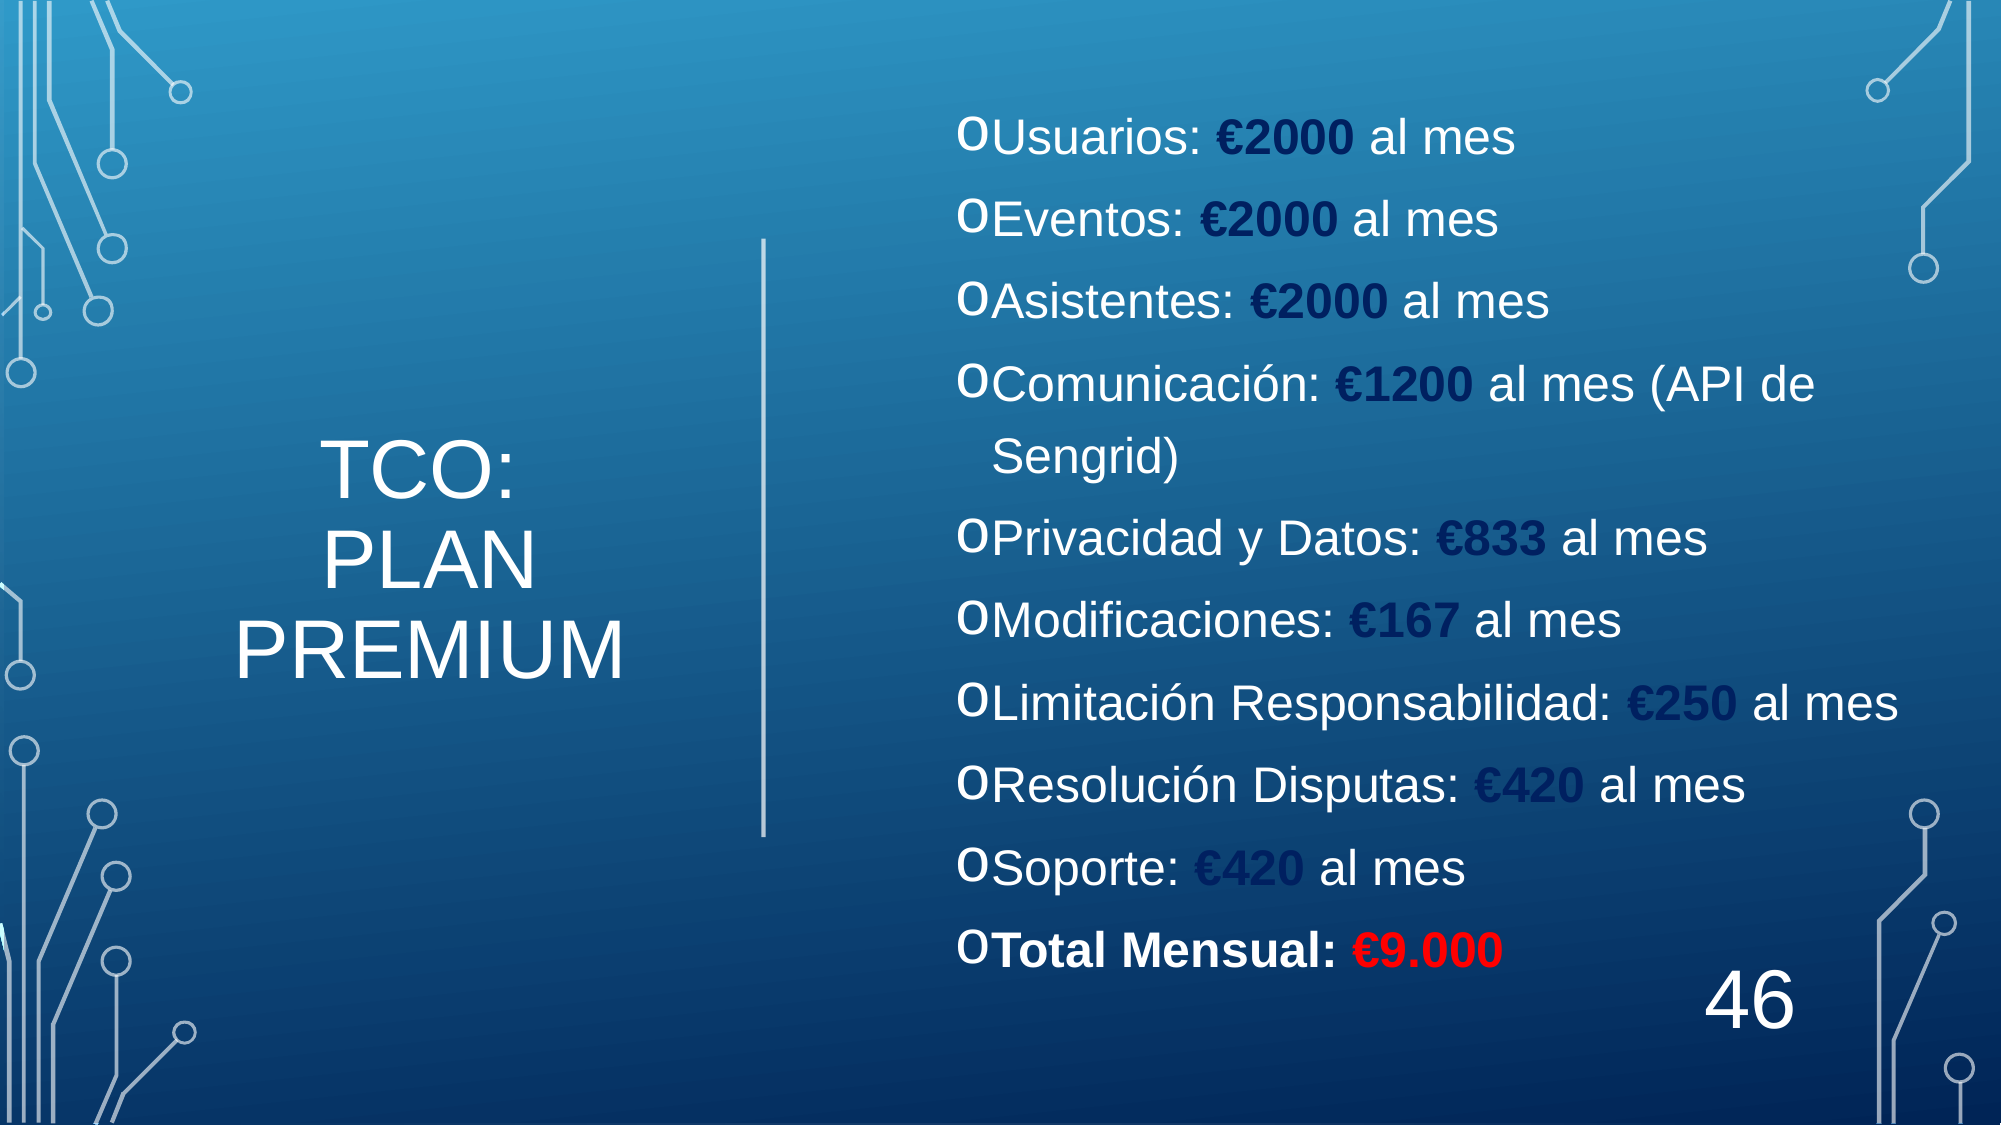

Usuarios: €2000 al mes
Eventos: €2000 al mes
Asistentes: €2000 al mes
Comunicación: €1200 al mes (API de Sengrid)
Privacidad y Datos: €833 al mes
Modificaciones: €167 al mes
Limitación Responsabilidad: €250 al mes
Resolución Disputas: €420 al mes
Soporte: €420 al mes
Total Mensual: €9.000
# TCO: Plan premium
46
EventHub